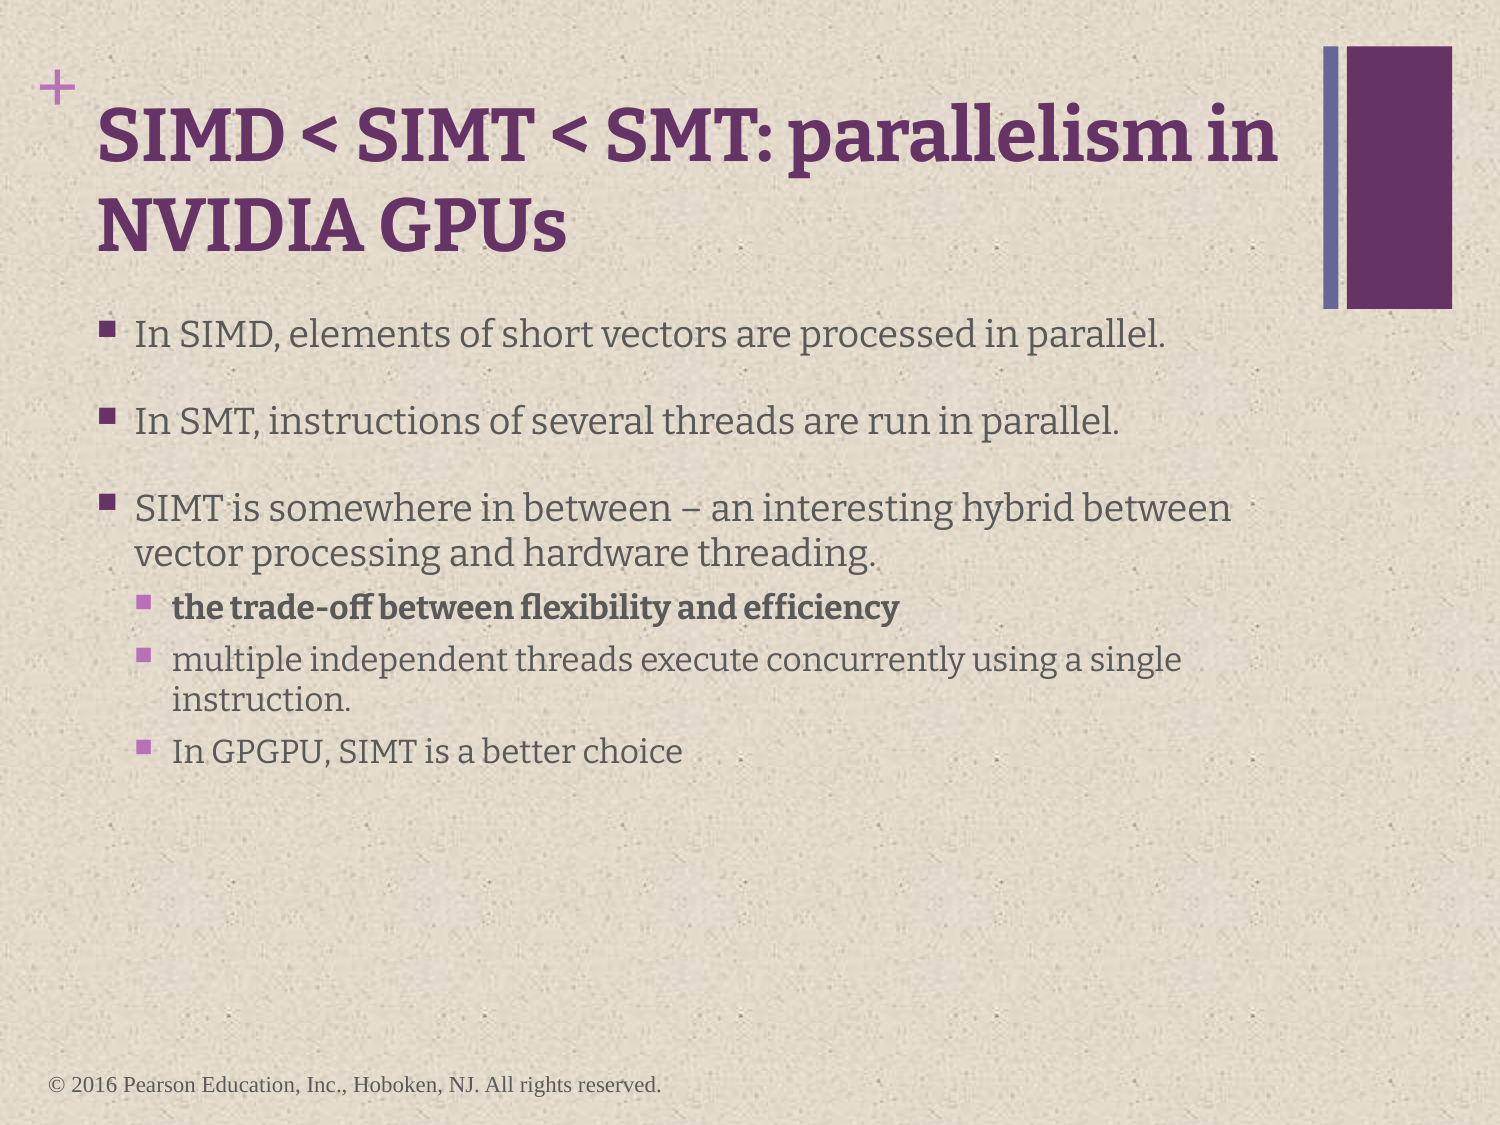

# SIMD < SIMT < SMT: parallelism in NVIDIA GPUs
In SIMD, elements of short vectors are processed in parallel.
In SMT, instructions of several threads are run in parallel.
SIMT is somewhere in between – an interesting hybrid between vector processing and hardware threading.
the trade-off between flexibility and efficiency
multiple independent threads execute concurrently using a single instruction.
In GPGPU, SIMT is a better choice
© 2016 Pearson Education, Inc., Hoboken, NJ. All rights reserved.